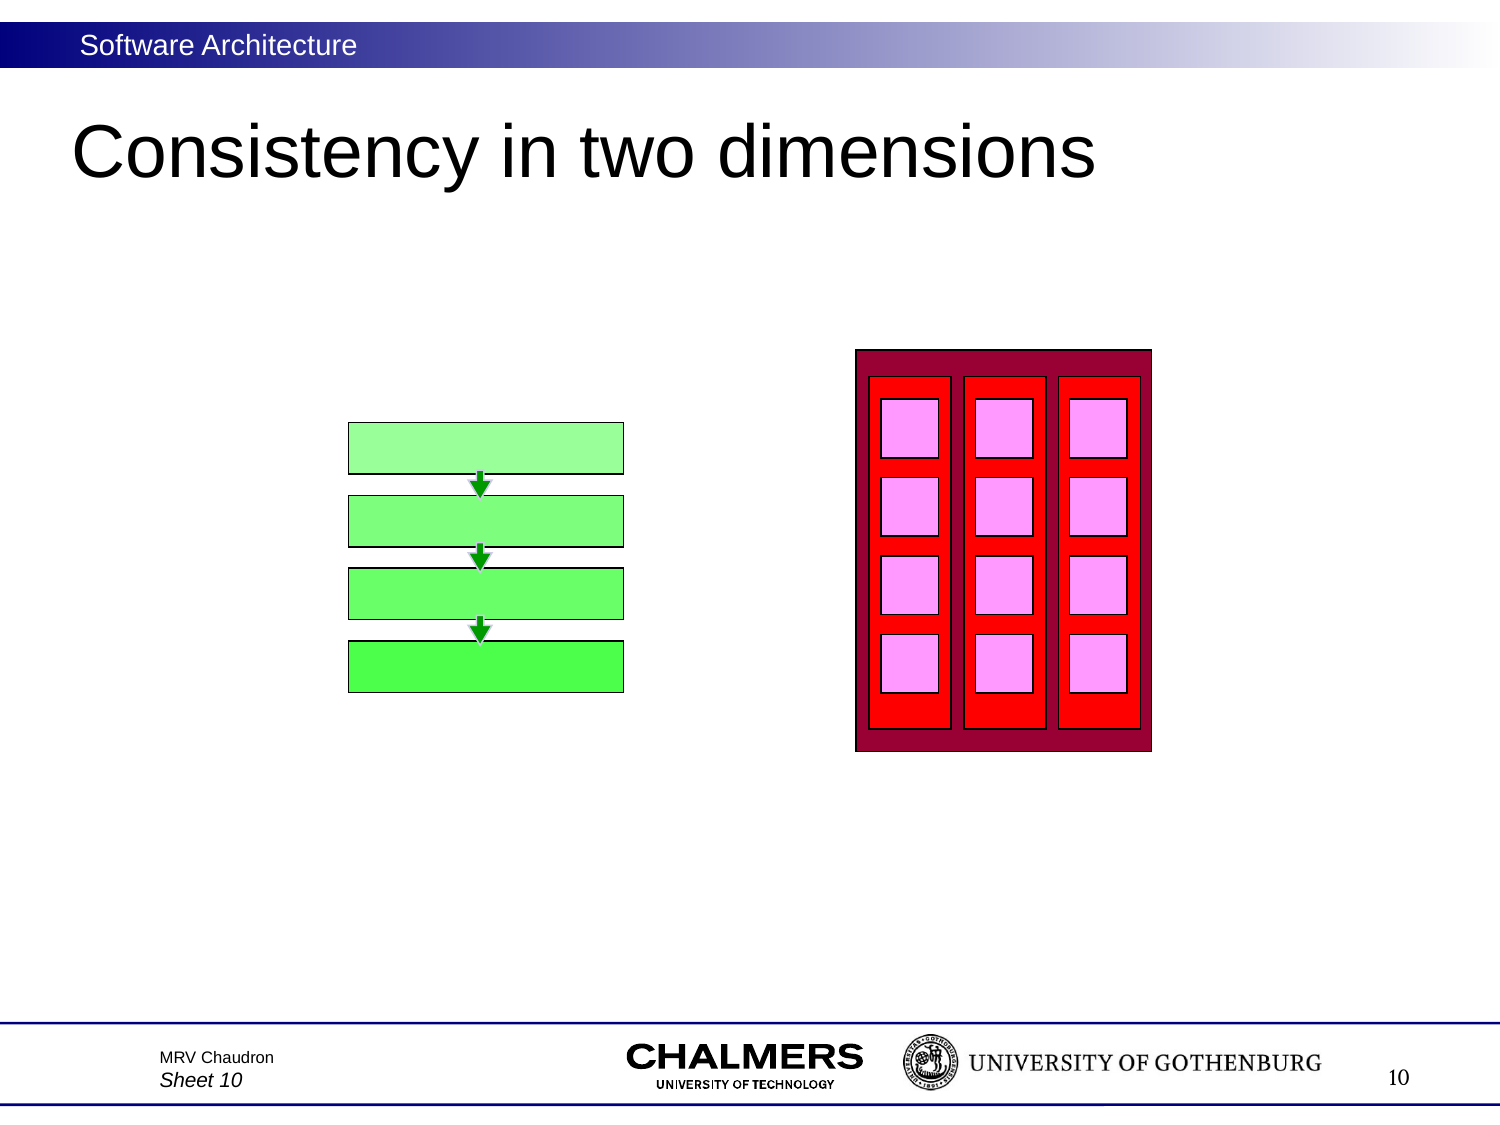

# Consistency in two dimensions

10
MRV Chaudron
Sheet 10